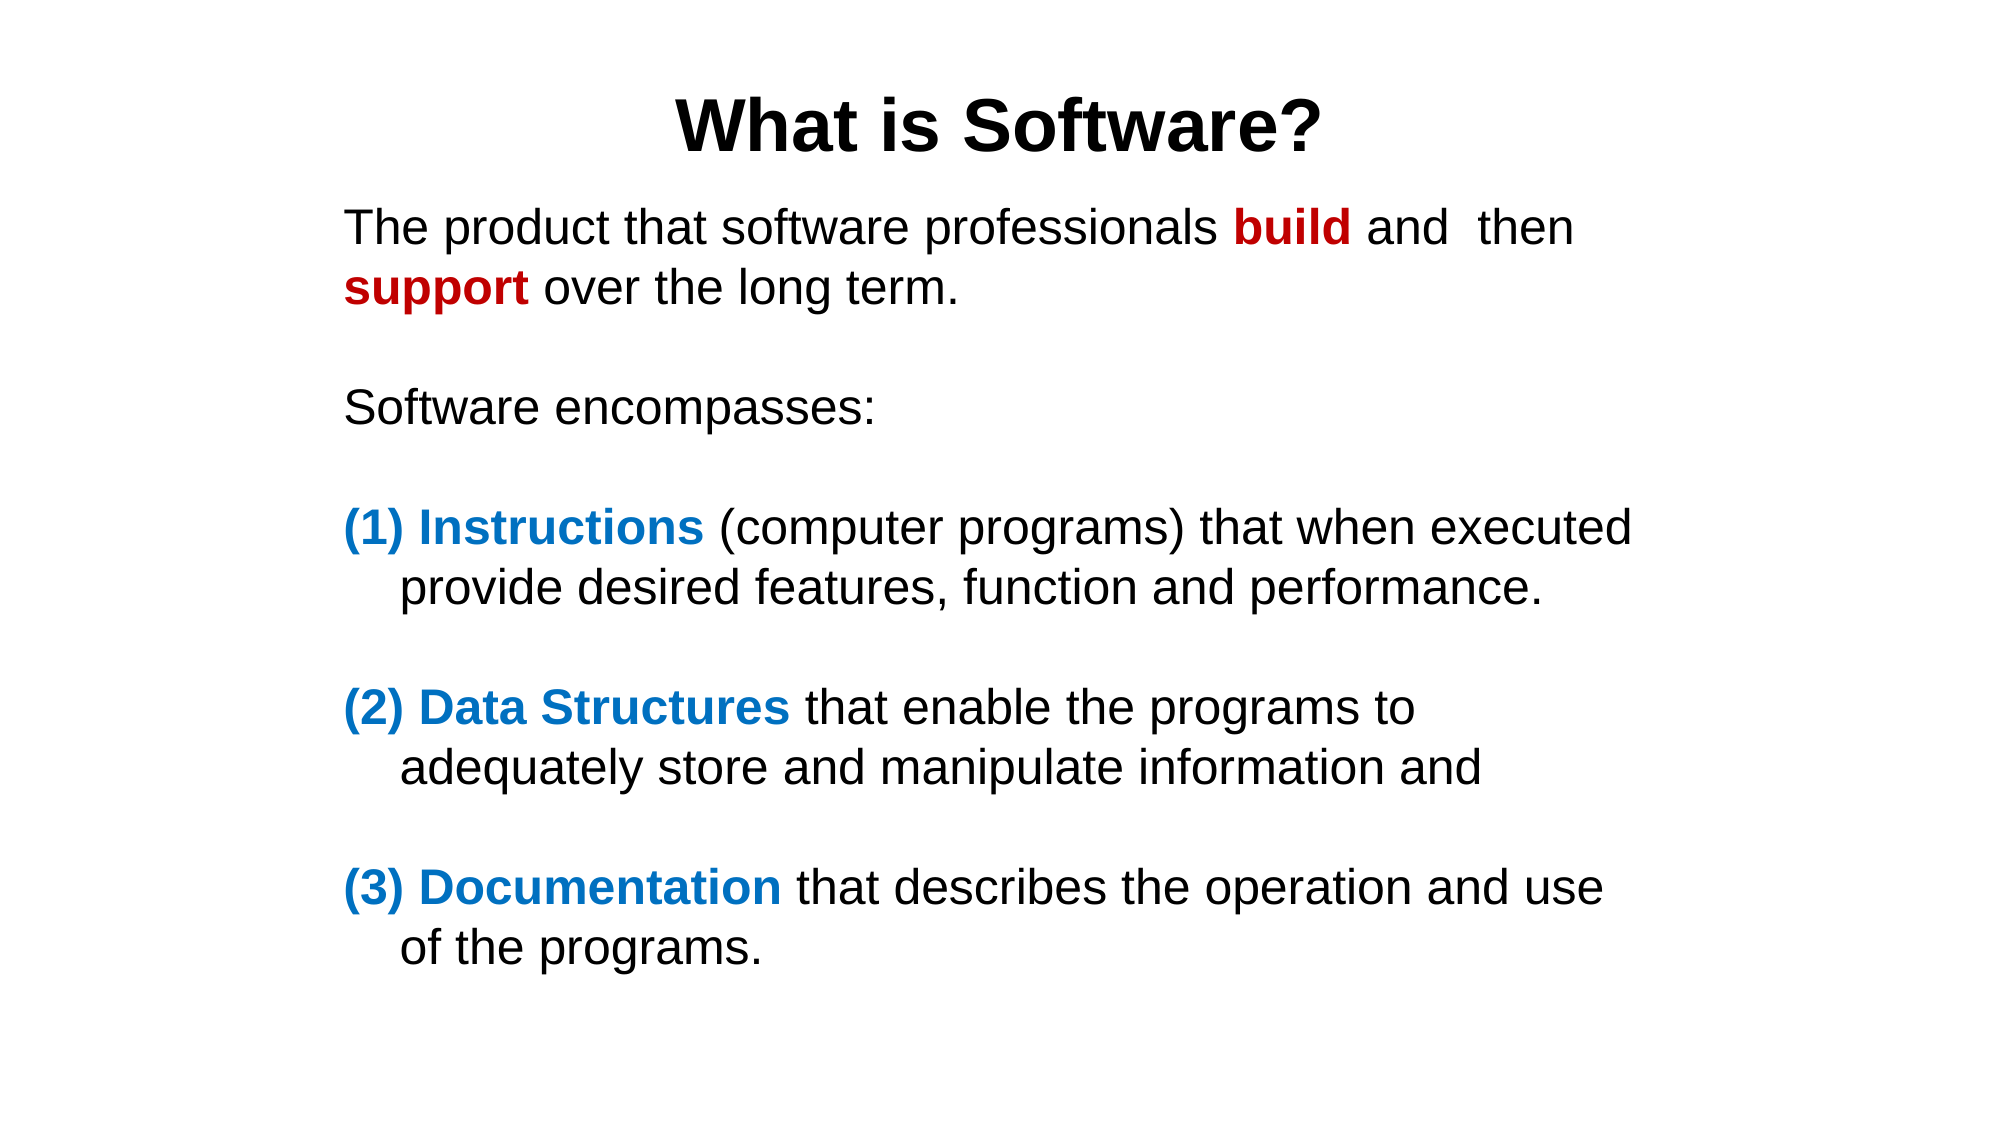

# What is Software?
The product that software professionals build and  then support over the long term.

Software encompasses:

 Instructions (computer programs) that when executed provide desired features, function and performance.

 Data Structures that enable the programs to adequately store and manipulate information and

 Documentation that describes the operation and use of the programs.